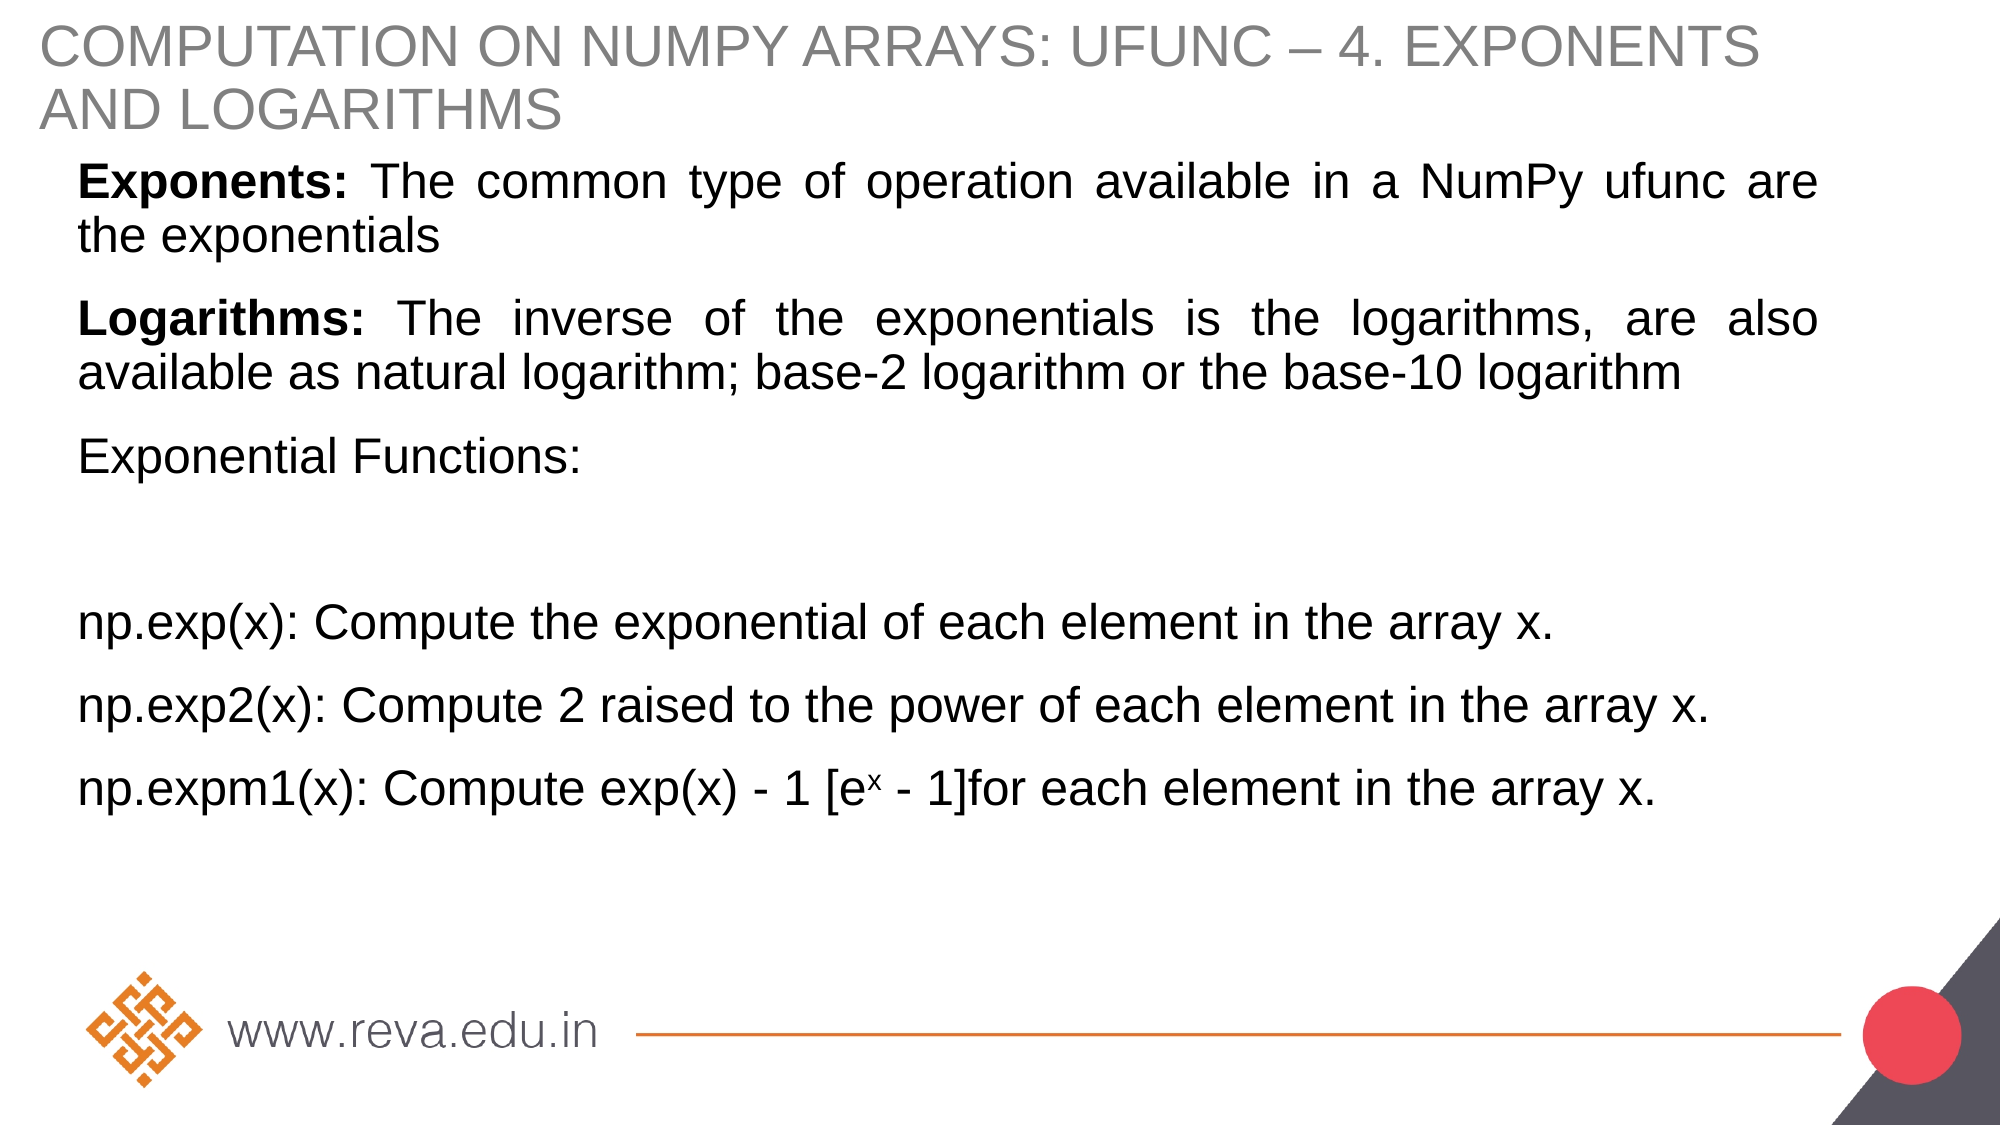

# Computation on NumPy Arrays: UFunc – 4. Exponents and logarithms
Exponents: The common type of operation available in a NumPy ufunc are the exponentials
Logarithms: The inverse of the exponentials is the logarithms, are also available as natural logarithm; base-2 logarithm or the base-10 logarithm
Exponential Functions:

np.exp(x): Compute the exponential of each element in the array x.
np.exp2(x): Compute 2 raised to the power of each element in the array x.
np.expm1(x): Compute exp(x) - 1 [ex - 1]for each element in the array x.